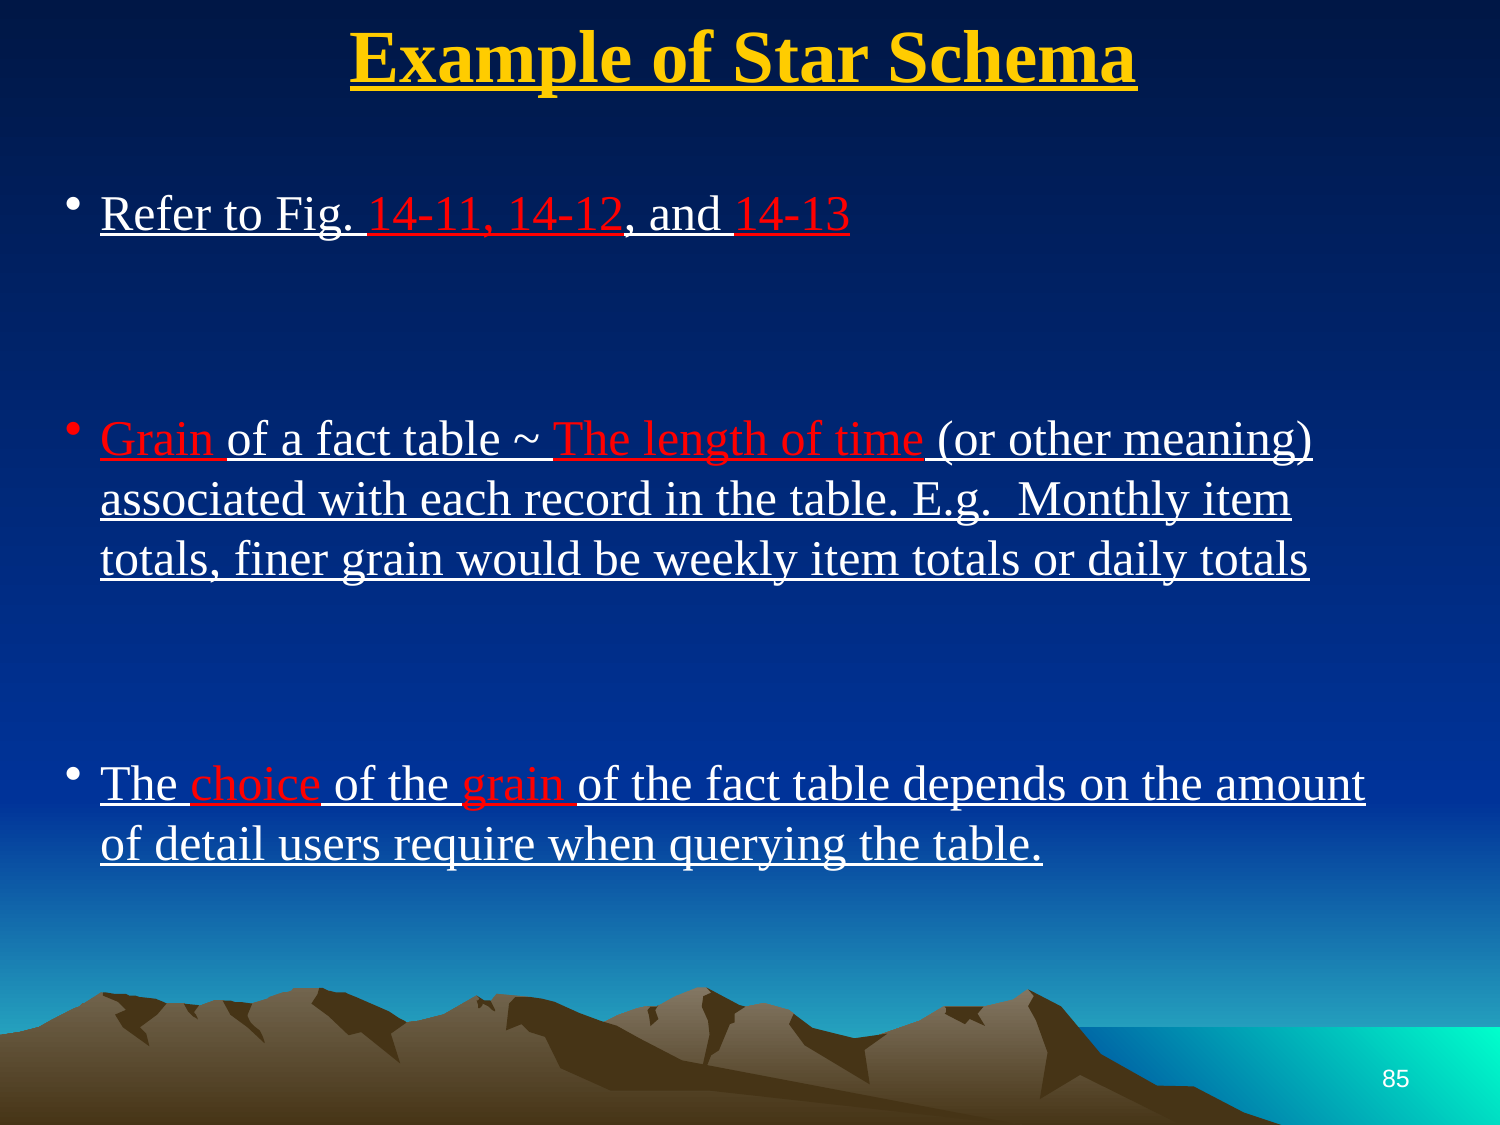

Example of Star Schema

Refer to Fig. 14-11, 14-12, and 14-13

Grain of a fact table ~ The length of time (or other meaning) associated with each record in the table. E.g.  Monthly item totals, finer grain would be weekly item totals or daily totals

The choice of the grain of the fact table depends on the amount of detail users require when querying the table.
85